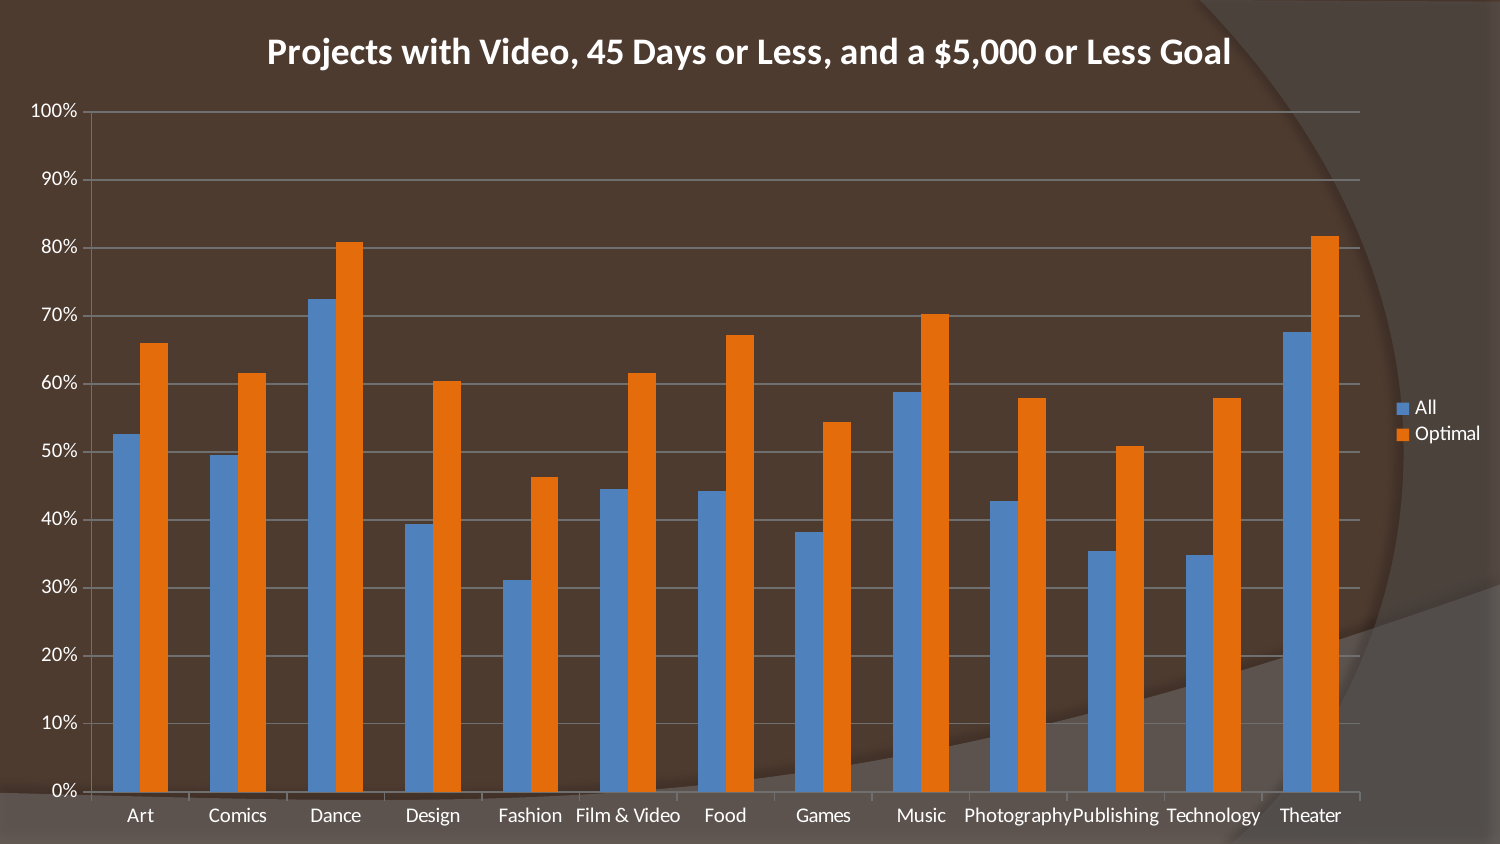

### Chart: Projects with Video, 45 Days or Less, and a $5,000 or Less Goal

| Category | All | Optimal |
|---|---|---|
| Art | 0.525837122778007 | 0.65953307392 |
| Comics | 0.4955028618152081 | 0.6155606407299999 |
| Dance | 0.7253433208489379 | 0.80898876404 |
| Design | 0.3943161634103011 | 0.6047745358000001 |
| Fashion | 0.31105807478122505 | 0.46287128712000003 |
| Film & Video | 0.44579675445597194 | 0.6156282998900001 |
| Food | 0.44260204081632587 | 0.6713483146000002 |
| Games | 0.38203463203463206 | 0.5443786982200001 |
| Music | 0.587488166614073 | 0.7021718602400001 |
| Photography | 0.4275156338828881 | 0.57913043478 |
| Publishing | 0.35473361441165097 | 0.50870646766 |
| Technology | 0.34745762711864403 | 0.5792349726700001 |
| Theater | 0.6767210787792762 | 0.81694644284 |
#